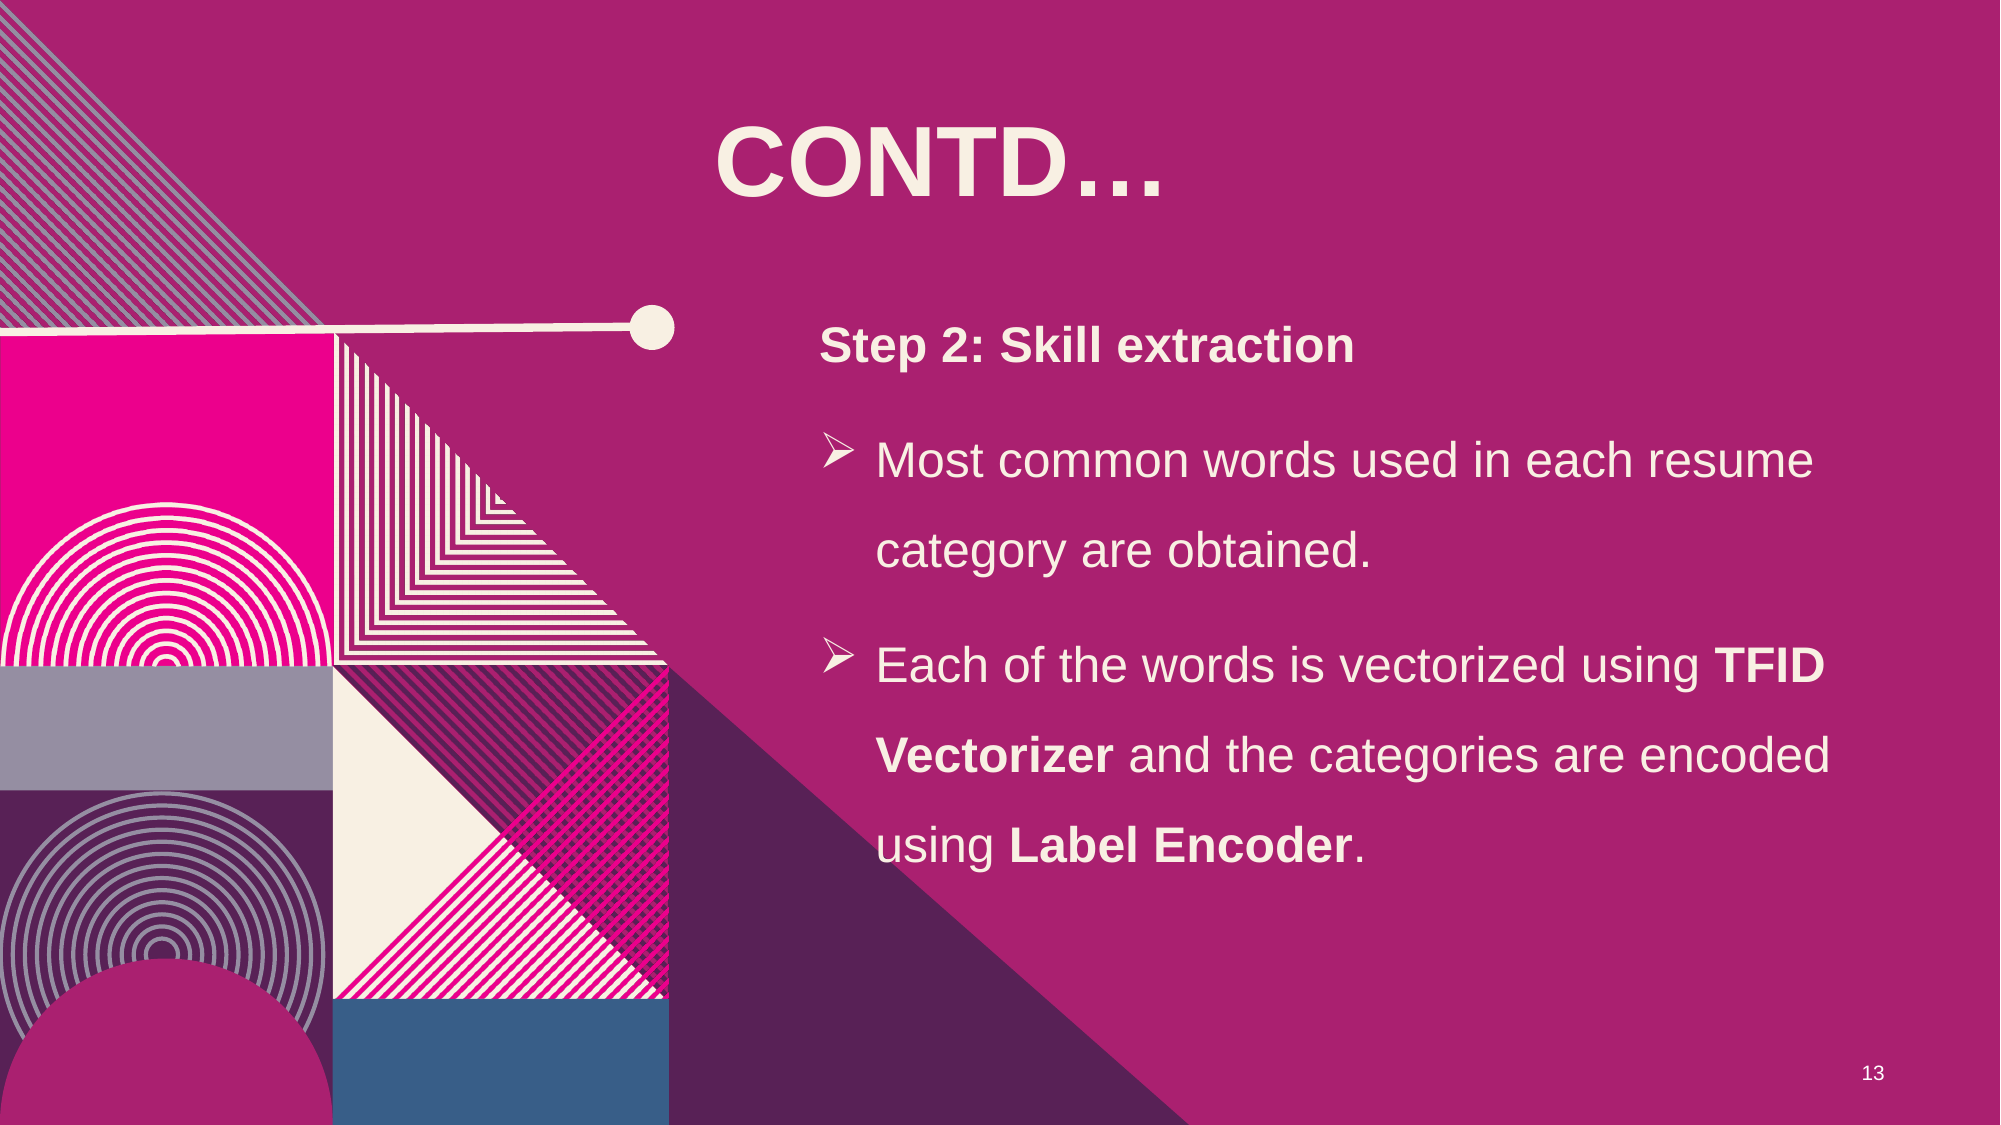

# Contd…
Step 2: Skill extraction
Most common words used in each resume category are obtained.
Each of the words is vectorized using TFID Vectorizer and the categories are encoded using Label Encoder.

13